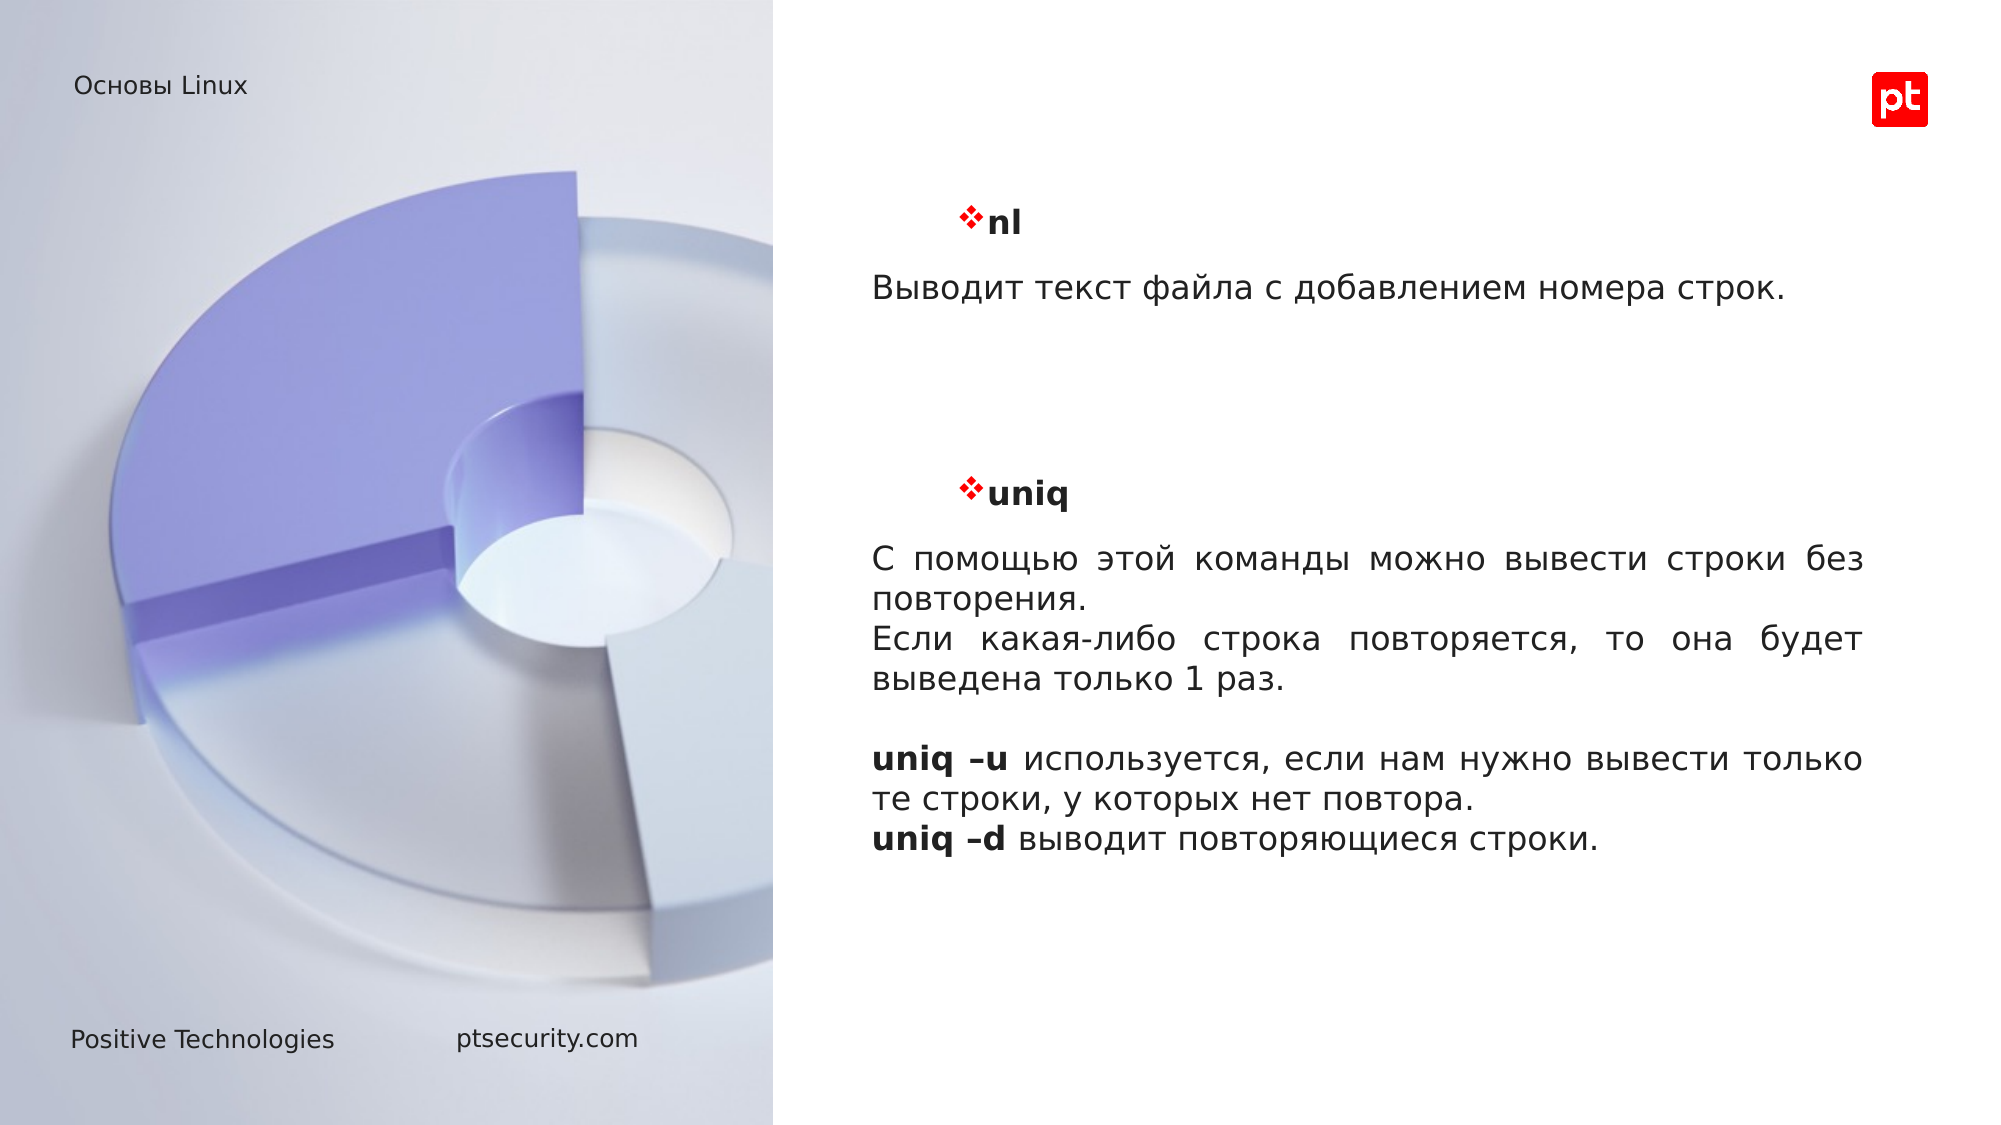

Основы Linux
nl
Выводит текст файла с добавлением номера строк.

uniq
С помощью этой команды можно вывести строки без повторения.
Если какая-либо строка повторяется, то она будет выведена только 1 раз.

uniq –u используется, если нам нужно вывести только те строки, у которых нет повтора.
uniq –d выводит повторяющиеся строки.